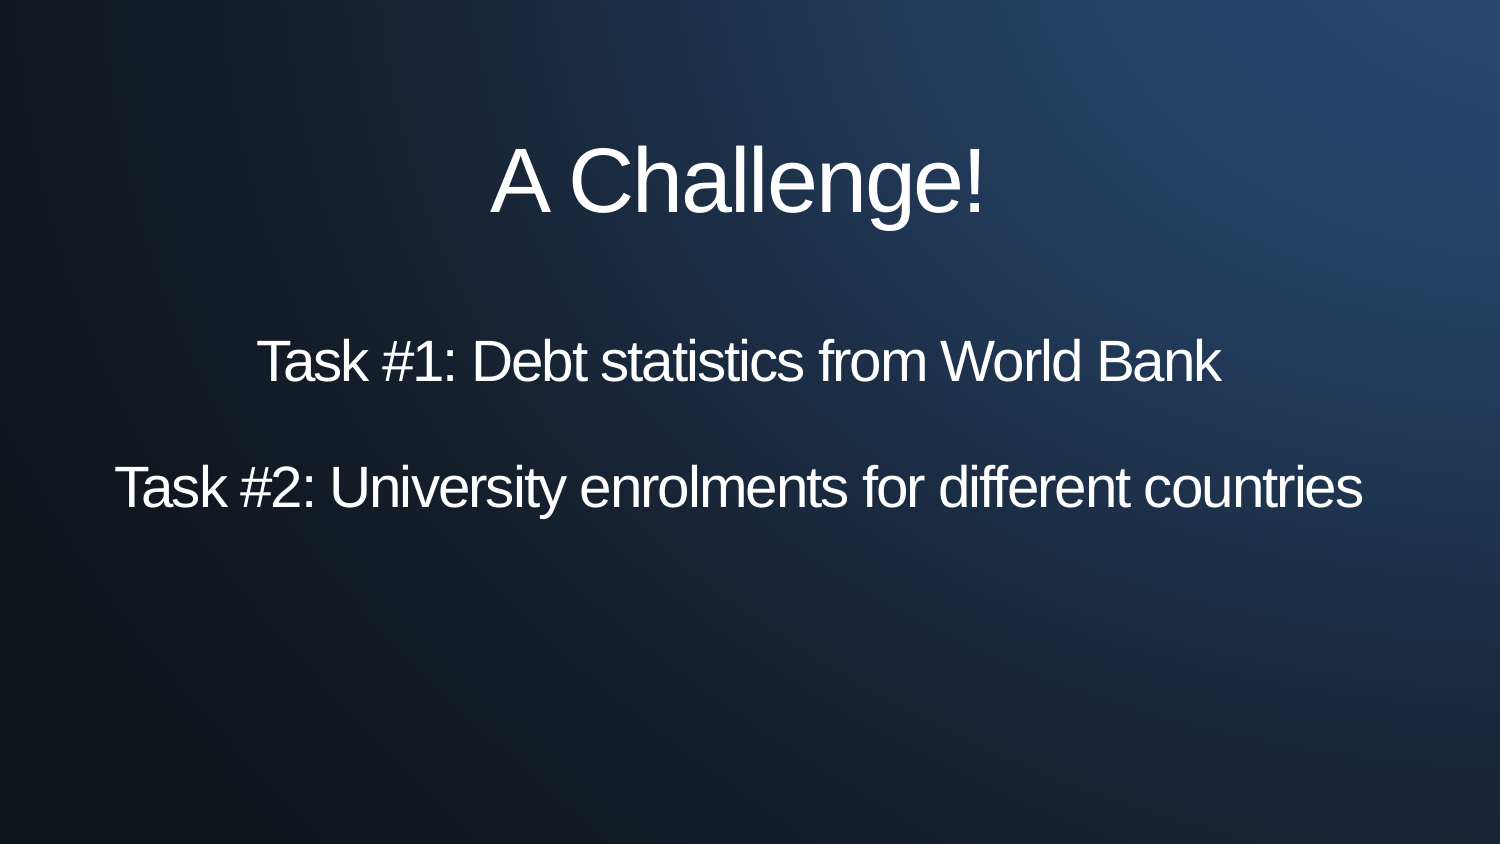

# A Challenge! Task #1: Debt statistics from World Bank Task #2: University enrolments for different countries